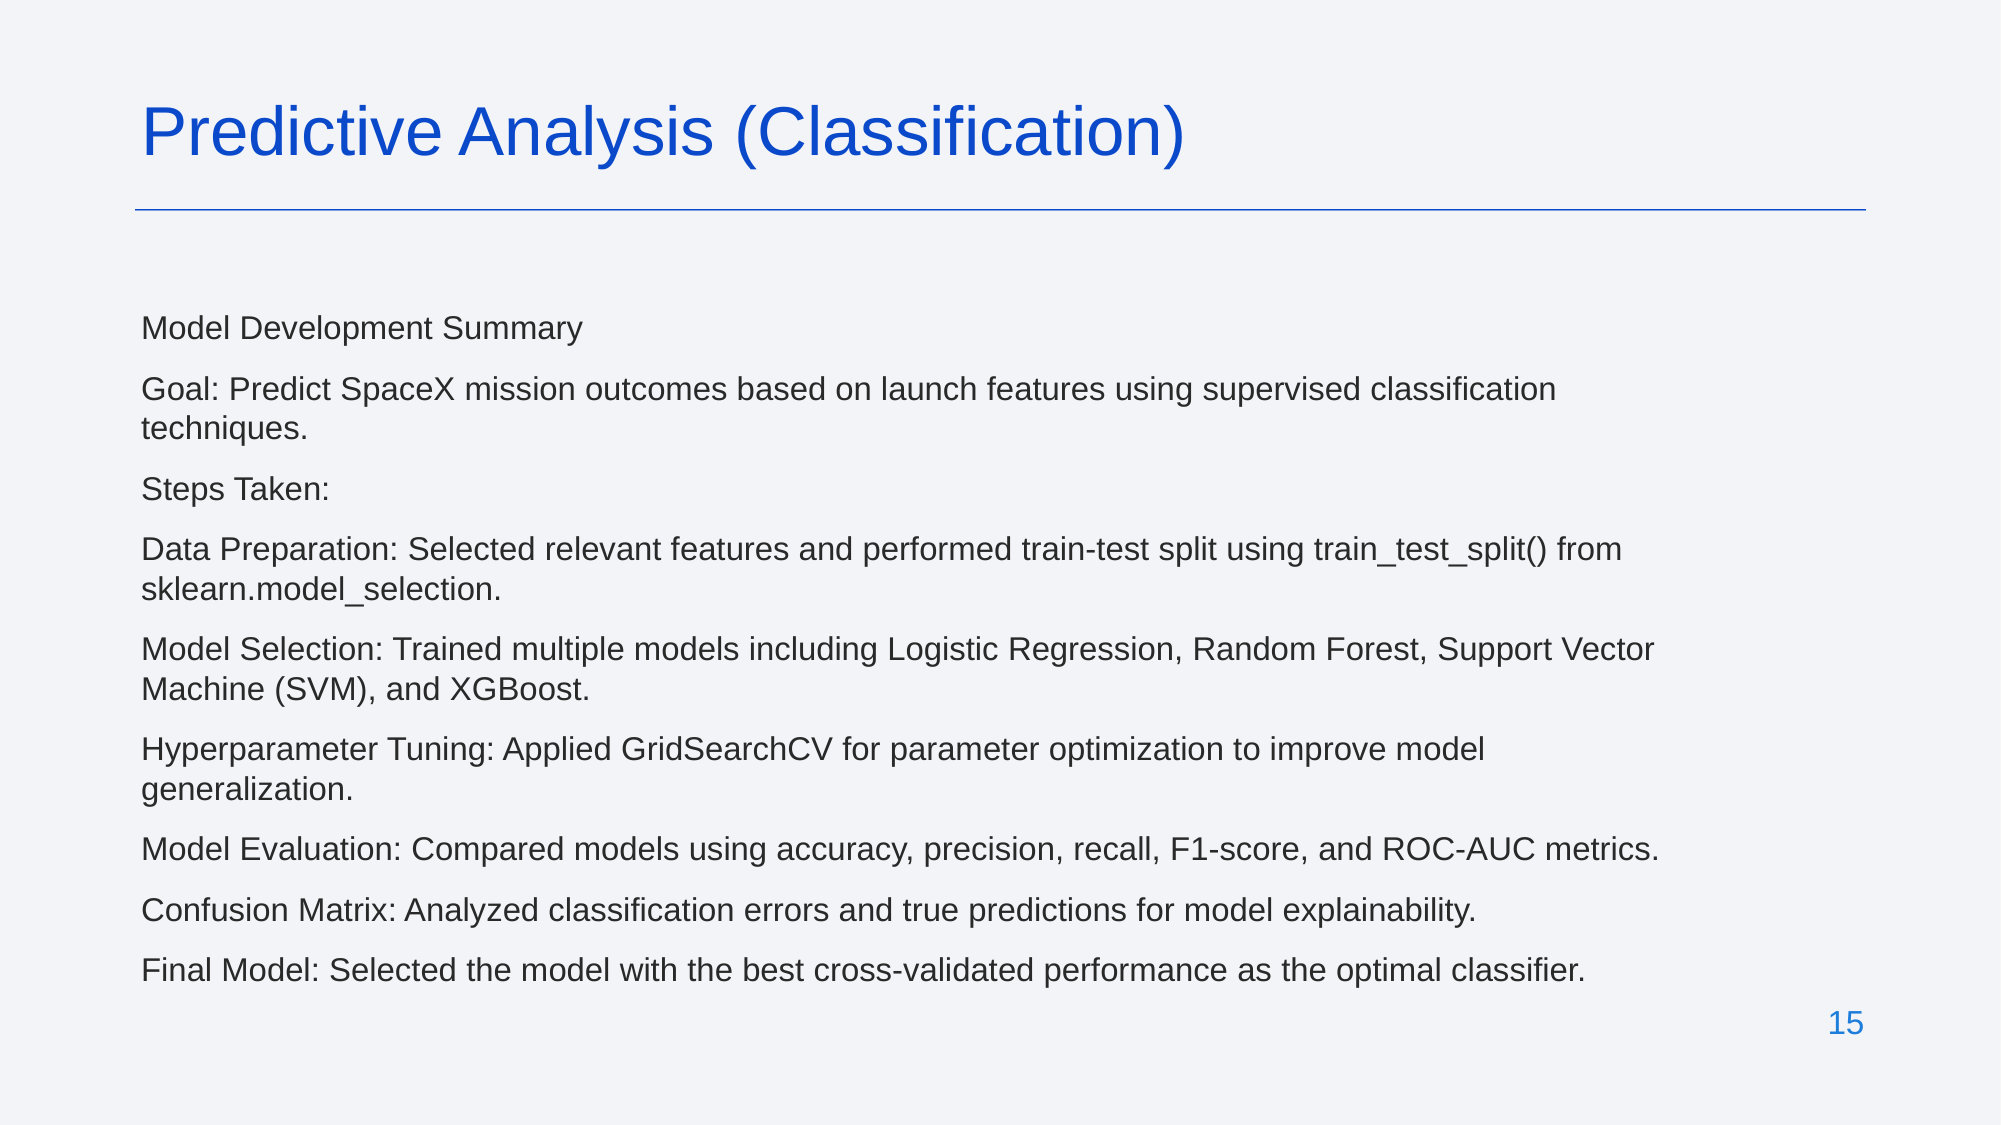

Predictive Analysis (Classification)
Model Development Summary
Goal: Predict SpaceX mission outcomes based on launch features using supervised classification techniques.
Steps Taken:
Data Preparation: Selected relevant features and performed train-test split using train_test_split() from sklearn.model_selection.
Model Selection: Trained multiple models including Logistic Regression, Random Forest, Support Vector Machine (SVM), and XGBoost.
Hyperparameter Tuning: Applied GridSearchCV for parameter optimization to improve model generalization.
Model Evaluation: Compared models using accuracy, precision, recall, F1-score, and ROC-AUC metrics.
Confusion Matrix: Analyzed classification errors and true predictions for model explainability.
Final Model: Selected the model with the best cross-validated performance as the optimal classifier.

15